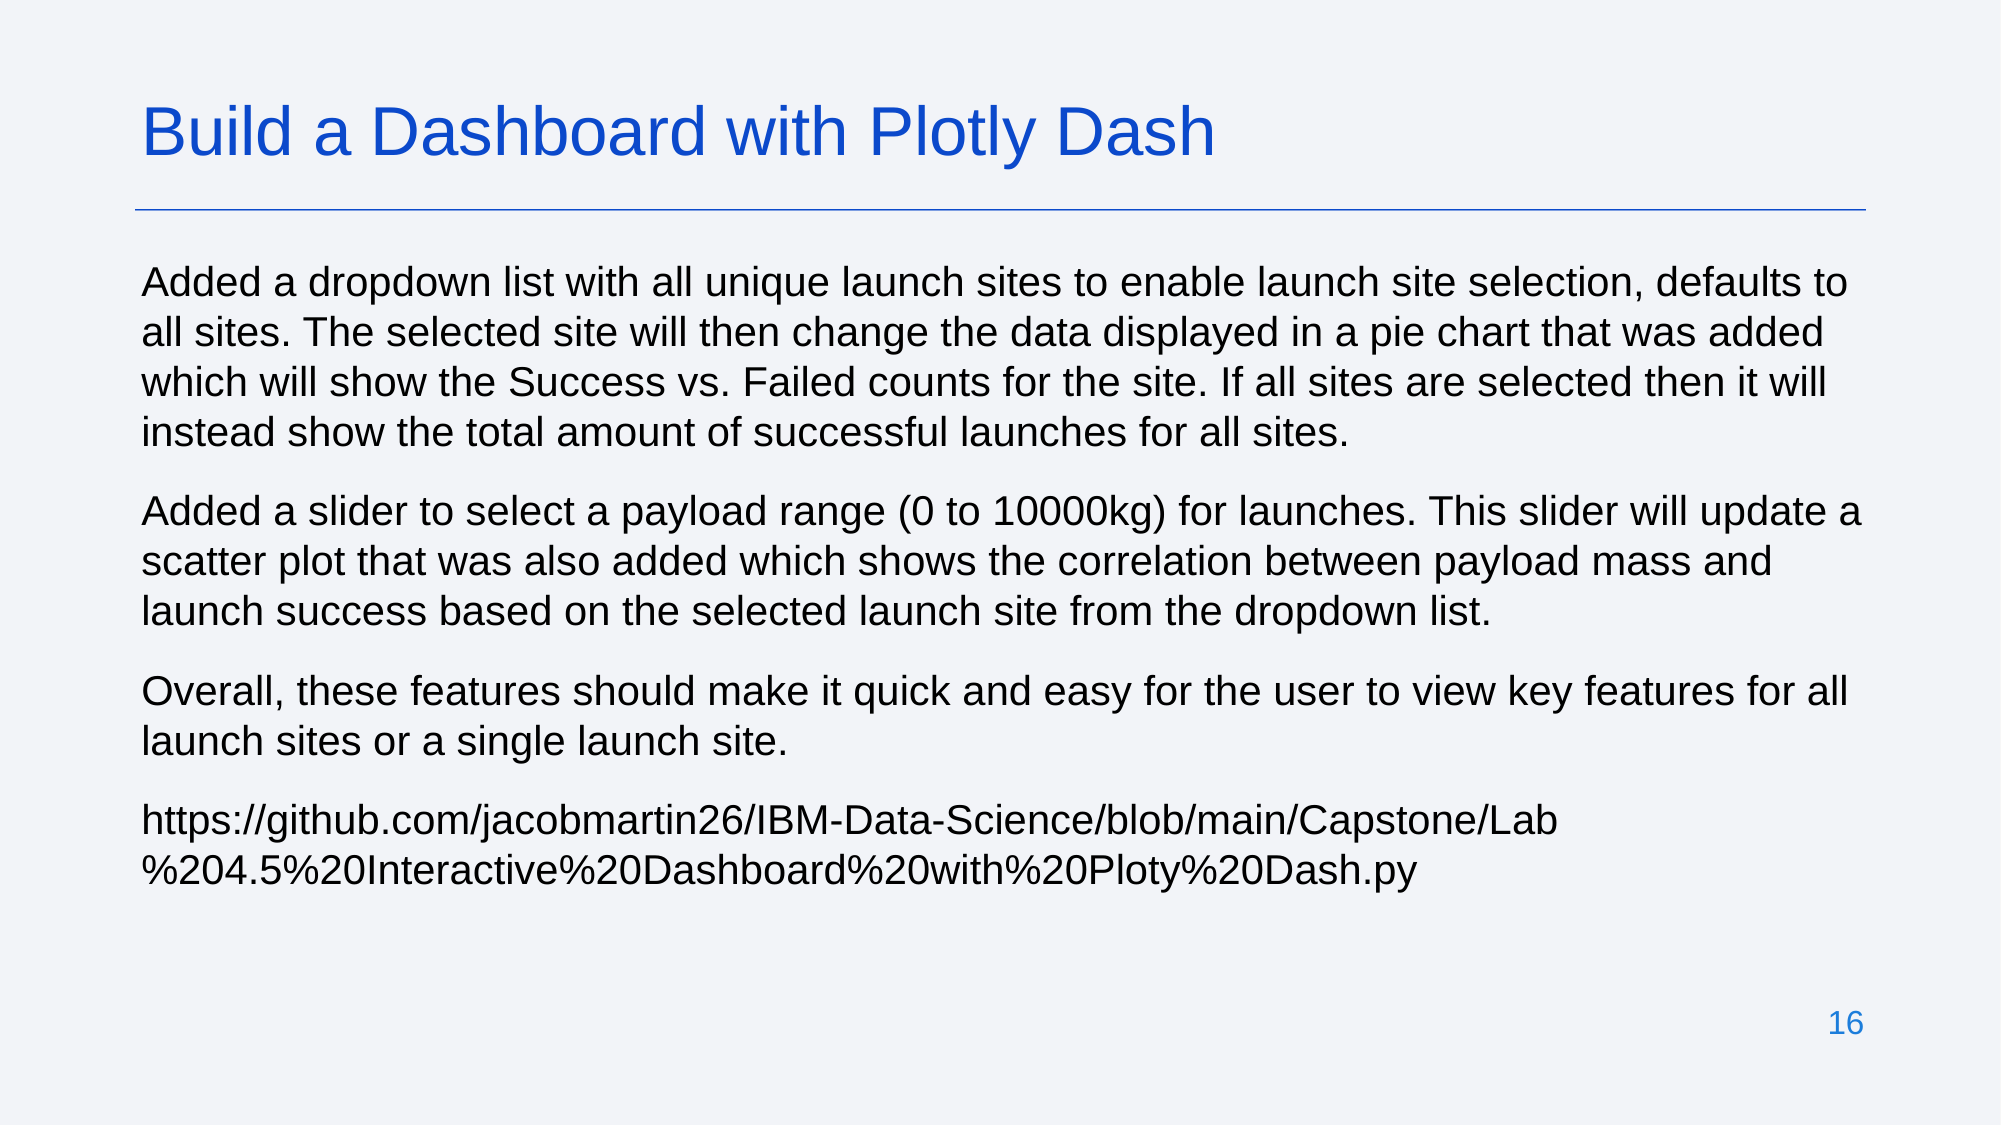

Build a Dashboard with Plotly Dash
Added a dropdown list with all unique launch sites to enable launch site selection, defaults to all sites. The selected site will then change the data displayed in a pie chart that was added which will show the Success vs. Failed counts for the site. If all sites are selected then it will instead show the total amount of successful launches for all sites.
Added a slider to select a payload range (0 to 10000kg) for launches. This slider will update a scatter plot that was also added which shows the correlation between payload mass and launch success based on the selected launch site from the dropdown list.
Overall, these features should make it quick and easy for the user to view key features for all launch sites or a single launch site.
https://github.com/jacobmartin26/IBM-Data-Science/blob/main/Capstone/Lab%204.5%20Interactive%20Dashboard%20with%20Ploty%20Dash.py
16